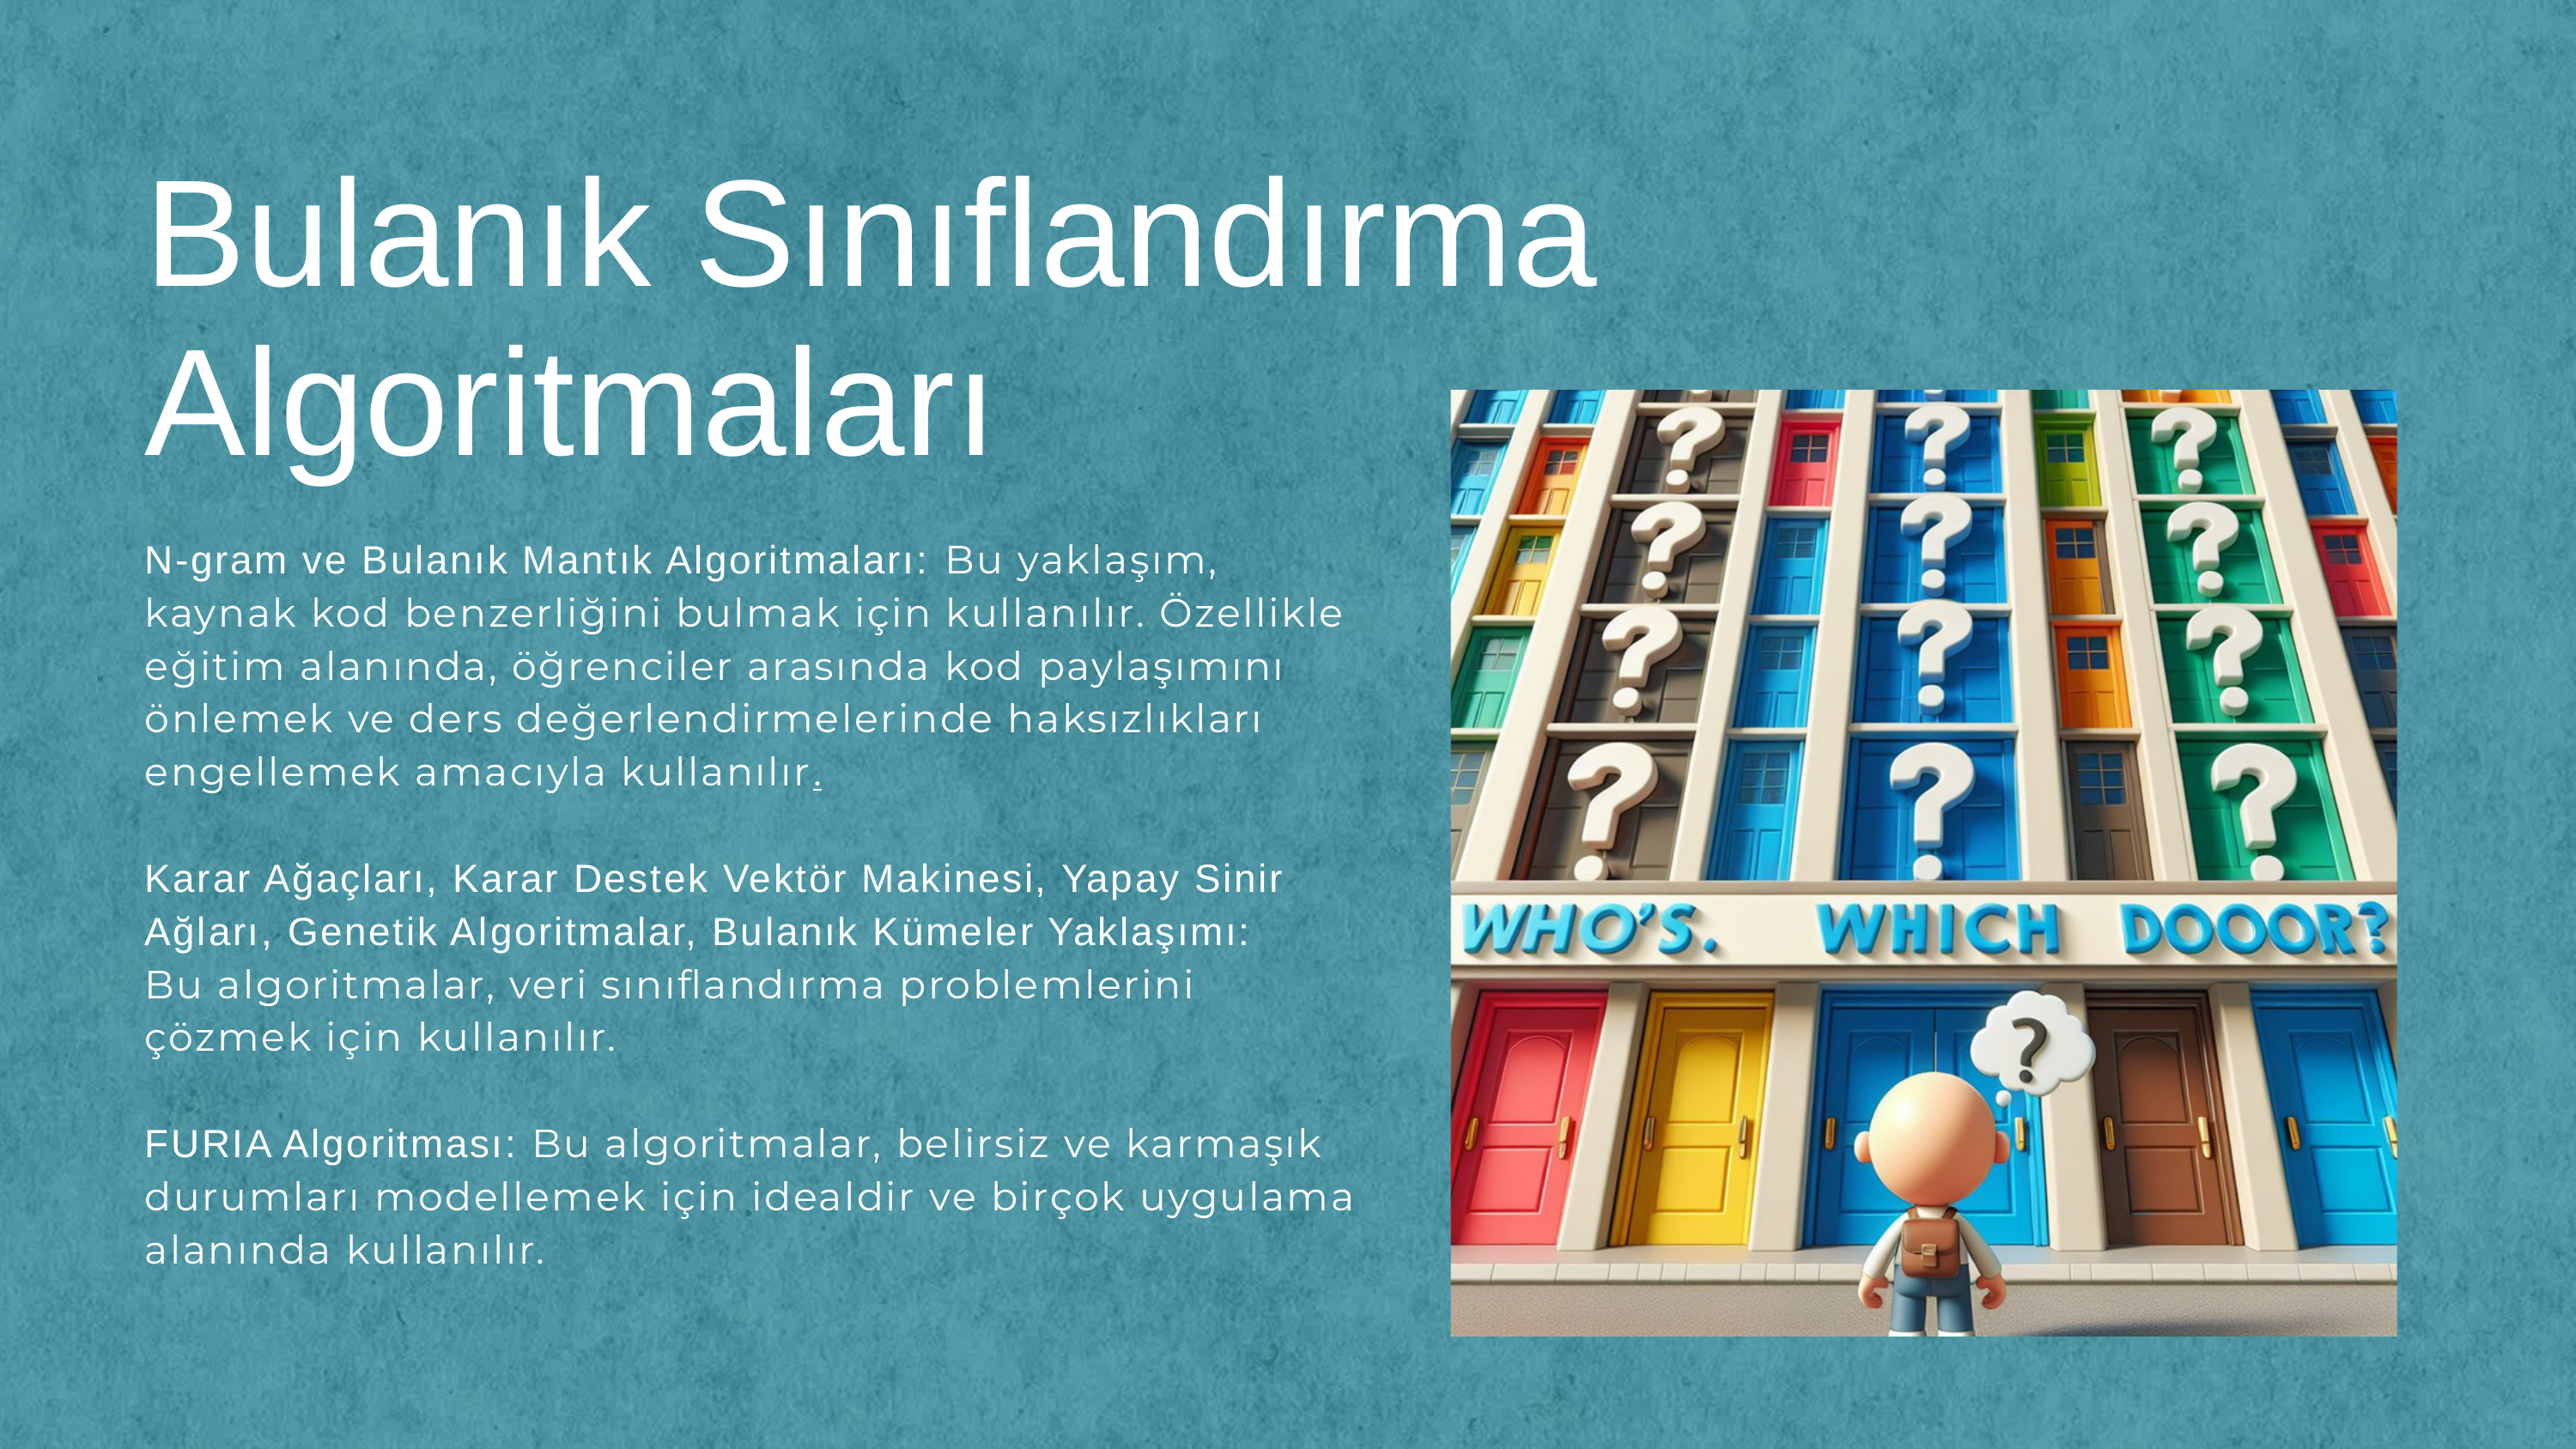

Bulanık Sınıflandırma Algoritmaları

N-gram ve Bulanık Mantık Algoritmaları: Bu yaklaşım, kaynak kod benzerliğini bulmak için kullanılır. Özellikle eğitim alanında, öğrenciler arasında kod paylaşımını önlemek ve ders değerlendirmelerinde haksızlıkları engellemek amacıyla kullanılır.

Karar Ağaçları, Karar Destek Vektör Makinesi, Yapay Sinir Ağları, Genetik Algoritmalar, Bulanık Kümeler Yaklaşımı:
Bu algoritmalar, veri sınıflandırma problemlerini çözmek için kullanılır.

FURIA Algoritması: Bu algoritmalar, belirsiz ve karmaşık durumları modellemek için idealdir ve birçok uygulama alanında kullanılır.